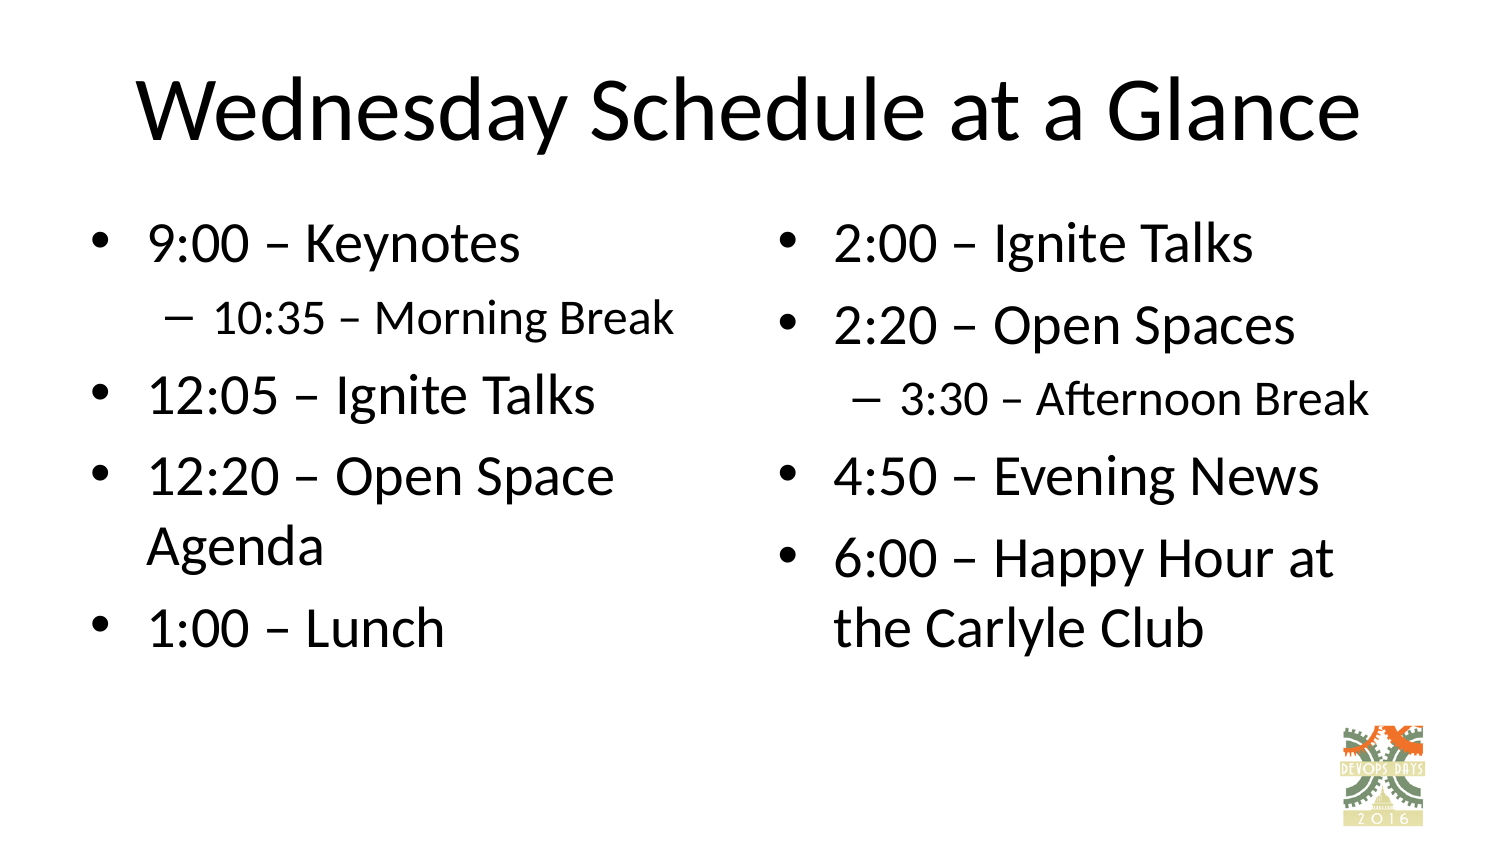

# Wednesday Schedule at a Glance
9:00 – Keynotes
10:35 – Morning Break
12:05 – Ignite Talks
12:20 – Open Space Agenda
1:00 – Lunch
2:00 – Ignite Talks
2:20 – Open Spaces
3:30 – Afternoon Break
4:50 – Evening News
6:00 – Happy Hour at the Carlyle Club